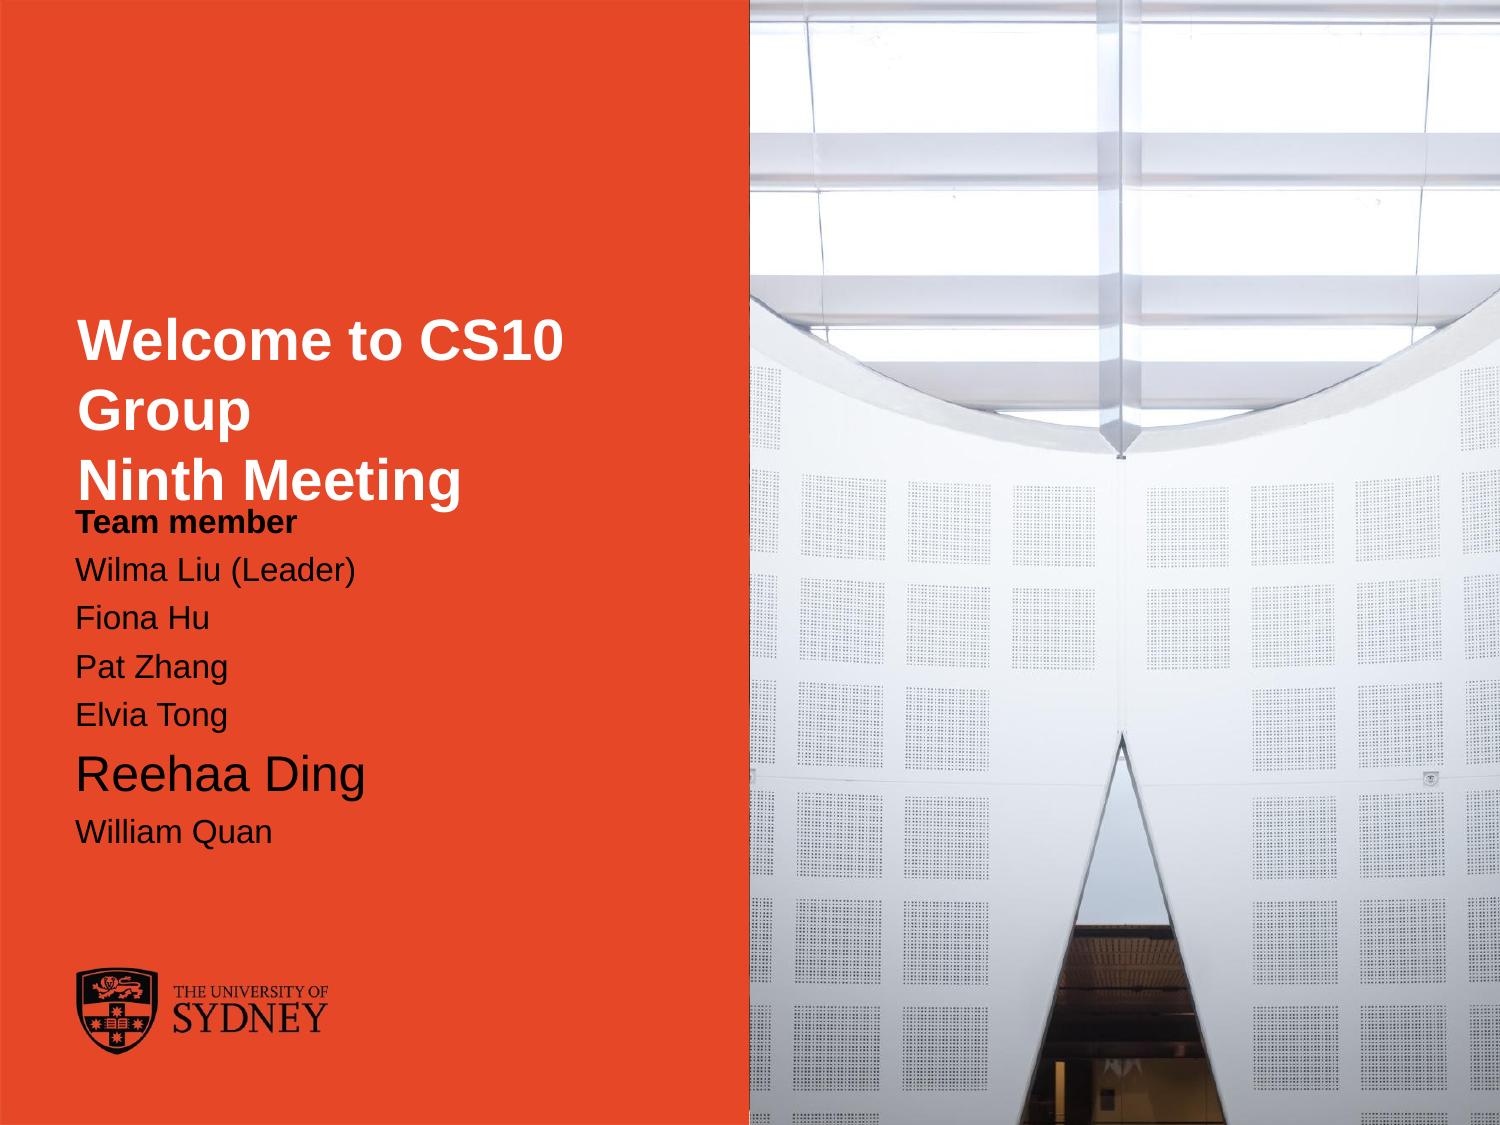

# Welcome to CS10 Group Ninth Meeting
Team member
Wilma Liu (Leader)
Fiona Hu
Pat Zhang
Elvia Tong
Reehaa Ding
William Quan